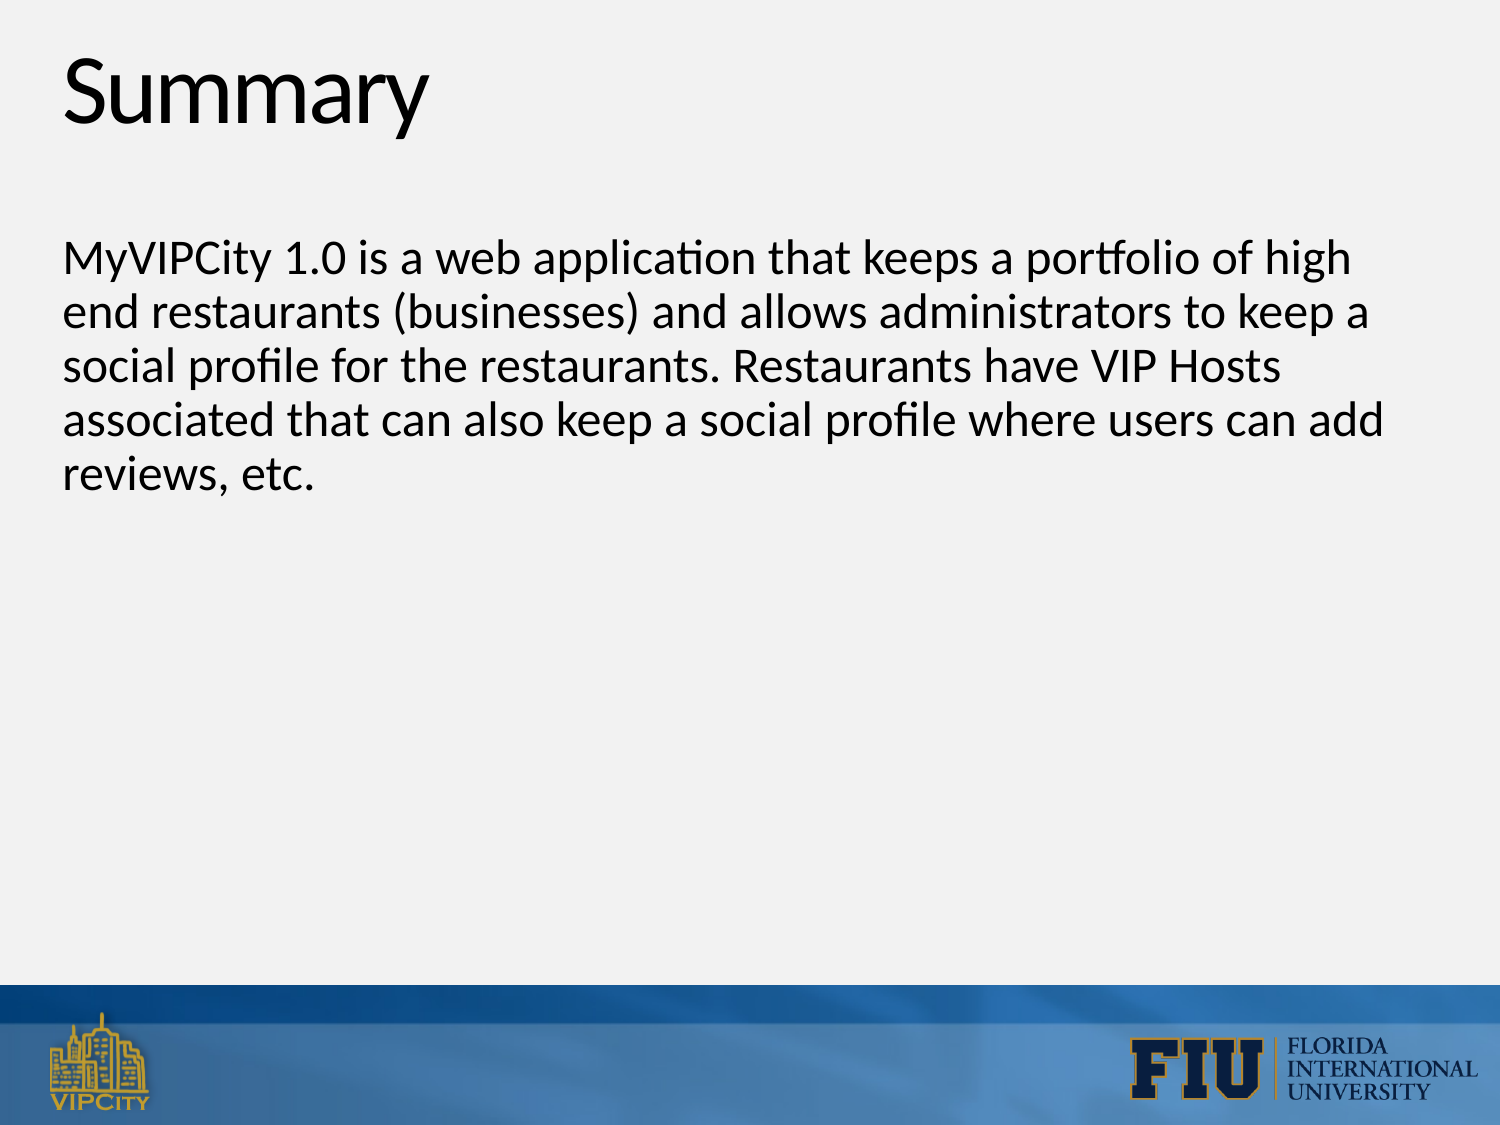

# Summary
MyVIPCity 1.0 is a web application that keeps a portfolio of high end restaurants (businesses) and allows administrators to keep a social profile for the restaurants. Restaurants have VIP Hosts associated that can also keep a social profile where users can add reviews, etc.